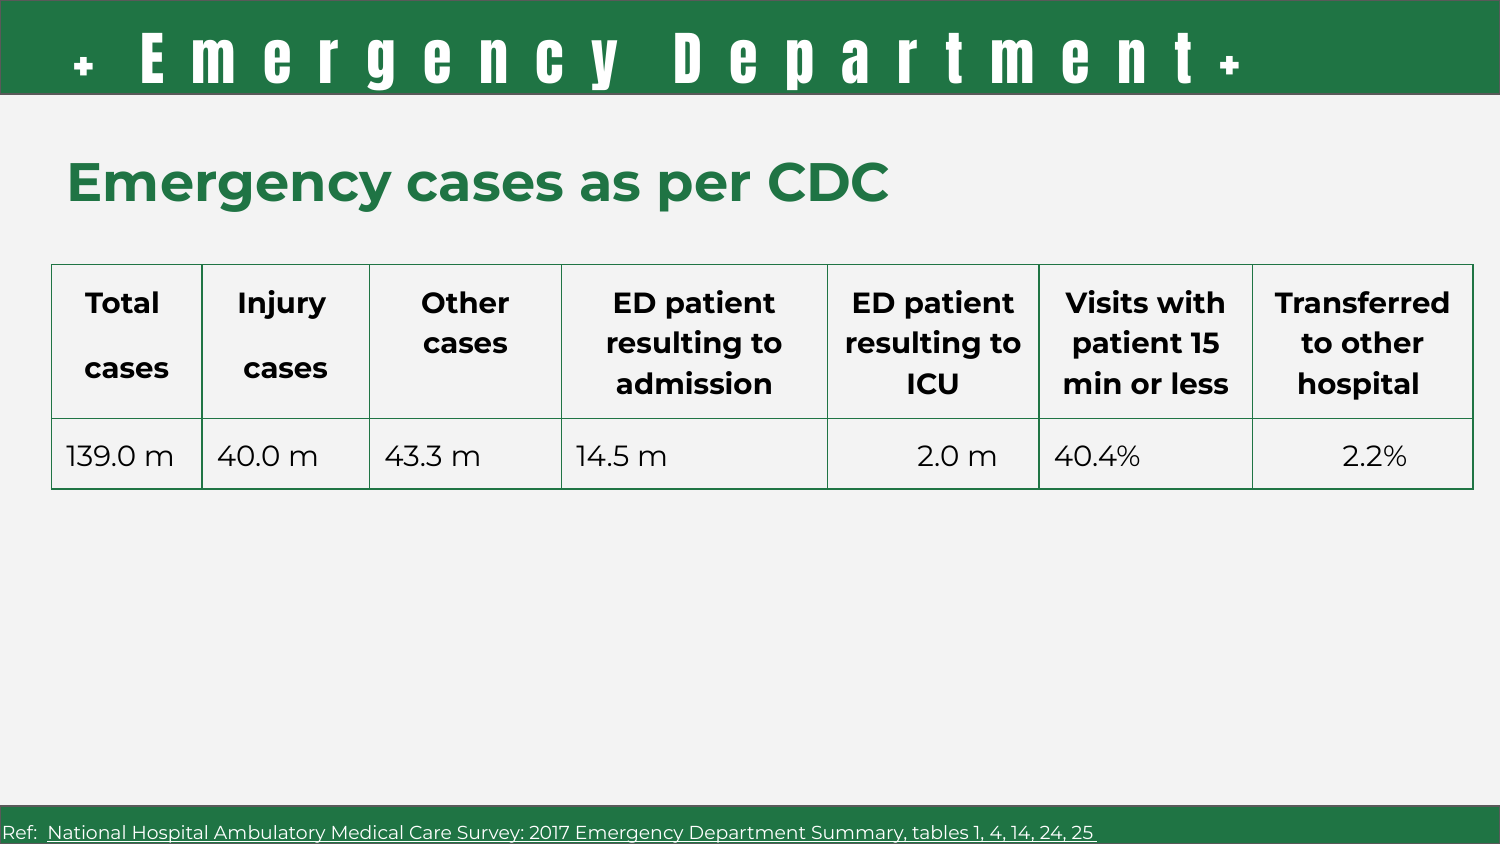

E  m  e  r  g  e  n  c  y    D  e  p  a  r  t  m  e  n  t  +

# Emergency cases as per CDC

| Total cases | Injury cases | Other cases | ED patient resulting to admission | ED patient resulting to ICU | Visits with patient 15 min or less | Transferred to other hospital |
| --- | --- | --- | --- | --- | --- | --- |
| 139.0 m | 40.0 m | 43.3 m | 14.5 m | 2.0 m | 40.4% | 2.2% |

Ref:  National Hospital Ambulatory Medical Care Survey: 2017 Emergency Department Summary, tables 1, 4, 14, 24, 25